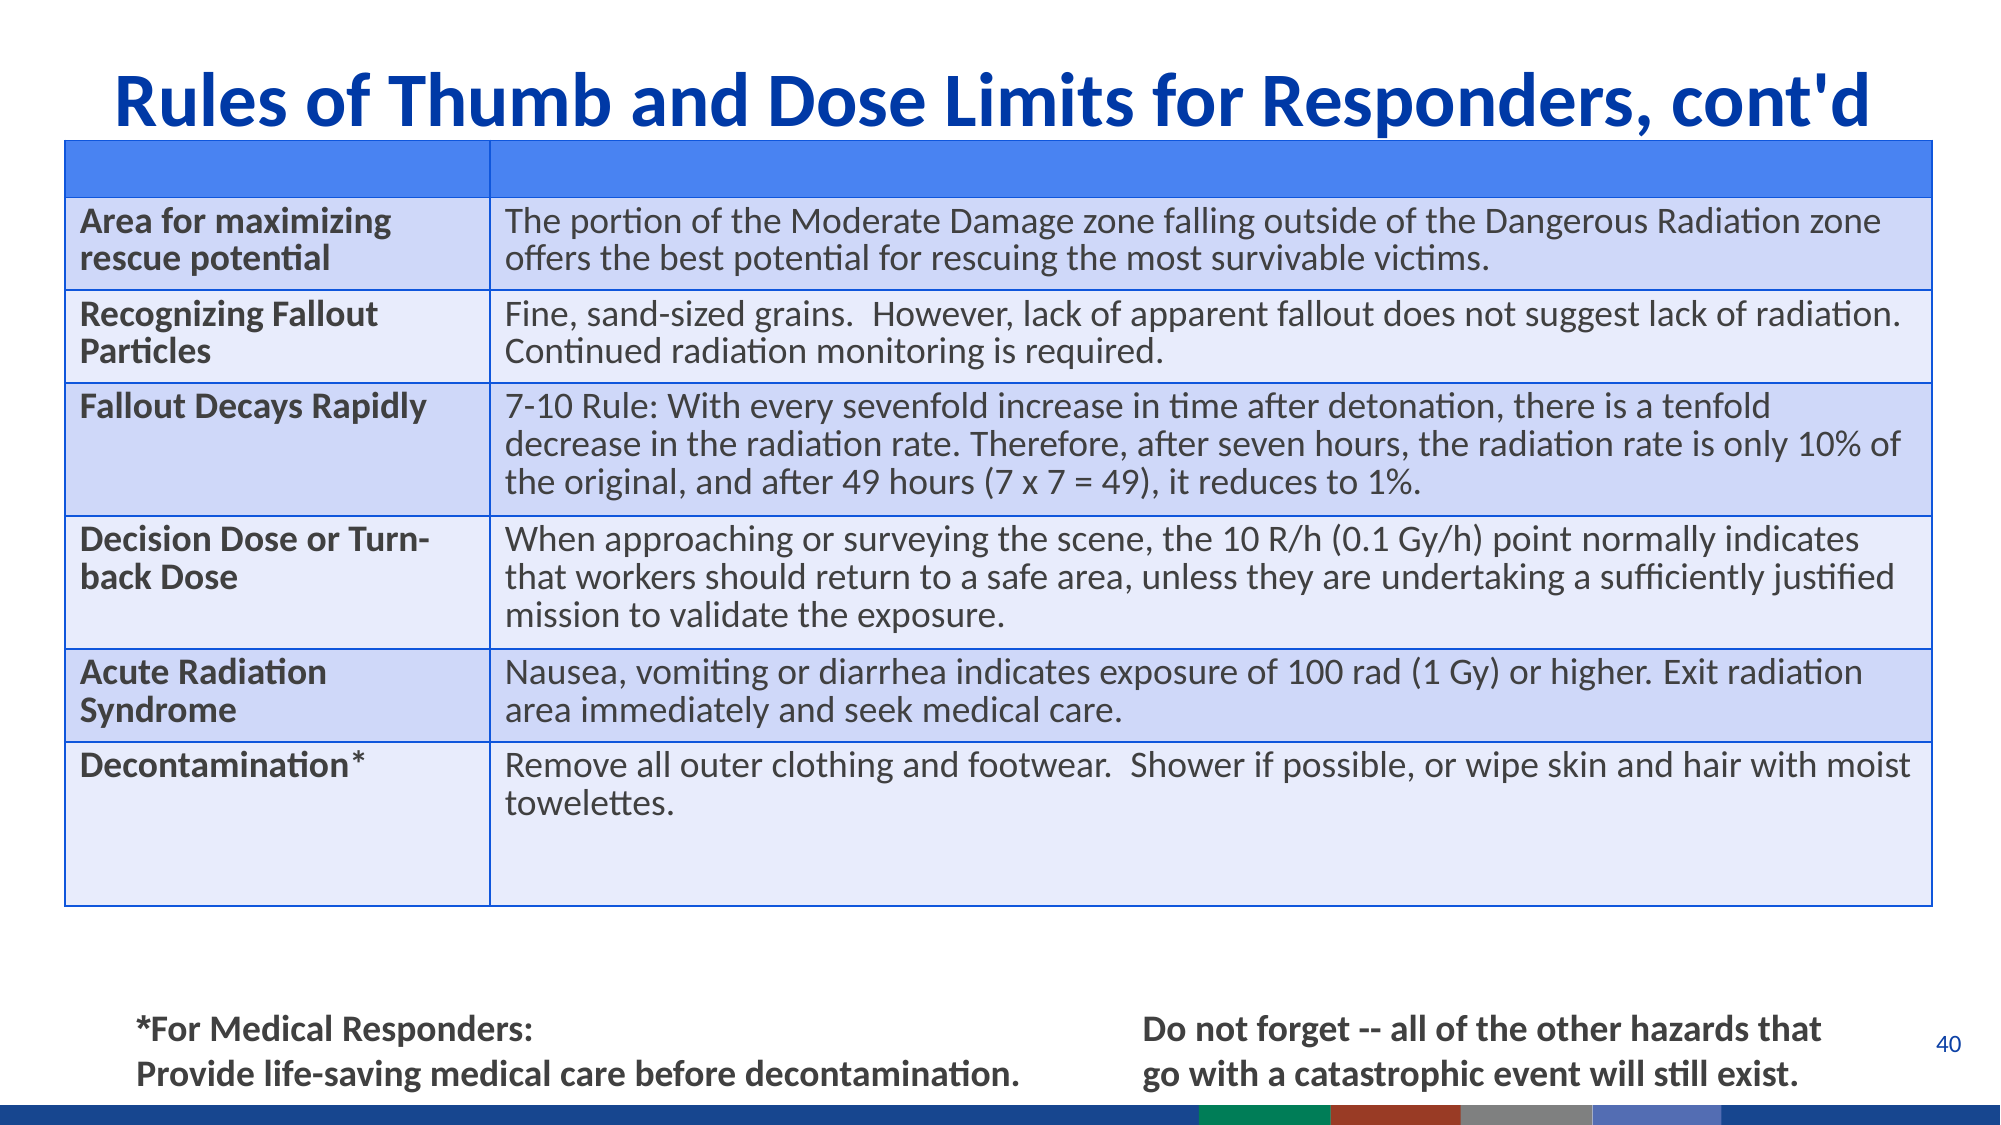

# Rules of Thumb and Dose Limits for Responders, cont'd

|  |  |
| --- | --- |
| Area for maximizing rescue potential | The portion of the Moderate Damage zone falling outside of the Dangerous Radiation zone offers the best potential for rescuing the most survivable victims. |
| Recognizing Fallout Particles | Fine, sand-sized grains.  However, lack of apparent fallout does not suggest lack of radiation.  Continued radiation monitoring is required. |
| Fallout Decays Rapidly | 7-10 Rule: With every sevenfold increase in time after detonation, there is a tenfold decrease in the radiation rate. Therefore, after seven hours, the radiation rate is only 10% of the original, and after 49 hours (7 x 7 = 49), it reduces to 1%. |
| Decision Dose or Turn-back Dose | When approaching or surveying the scene, the 10 R/h (0.1 Gy/h) point normally indicates that workers should return to a safe area, unless they are undertaking a sufficiently justified mission to validate the exposure. |
| Acute Radiation Syndrome | Nausea, vomiting or diarrhea indicates exposure of 100 rad (1 Gy) or higher. Exit radiation area immediately and seek medical care. |
| Decontamination\* | Remove all outer clothing and footwear.  Shower if possible, or wipe skin and hair with moist towelettes. |
*For Medical Responders:
Provide life-saving medical care before decontamination.
Do not forget -- all of the other hazards that go with a catastrophic event will still exist.
40